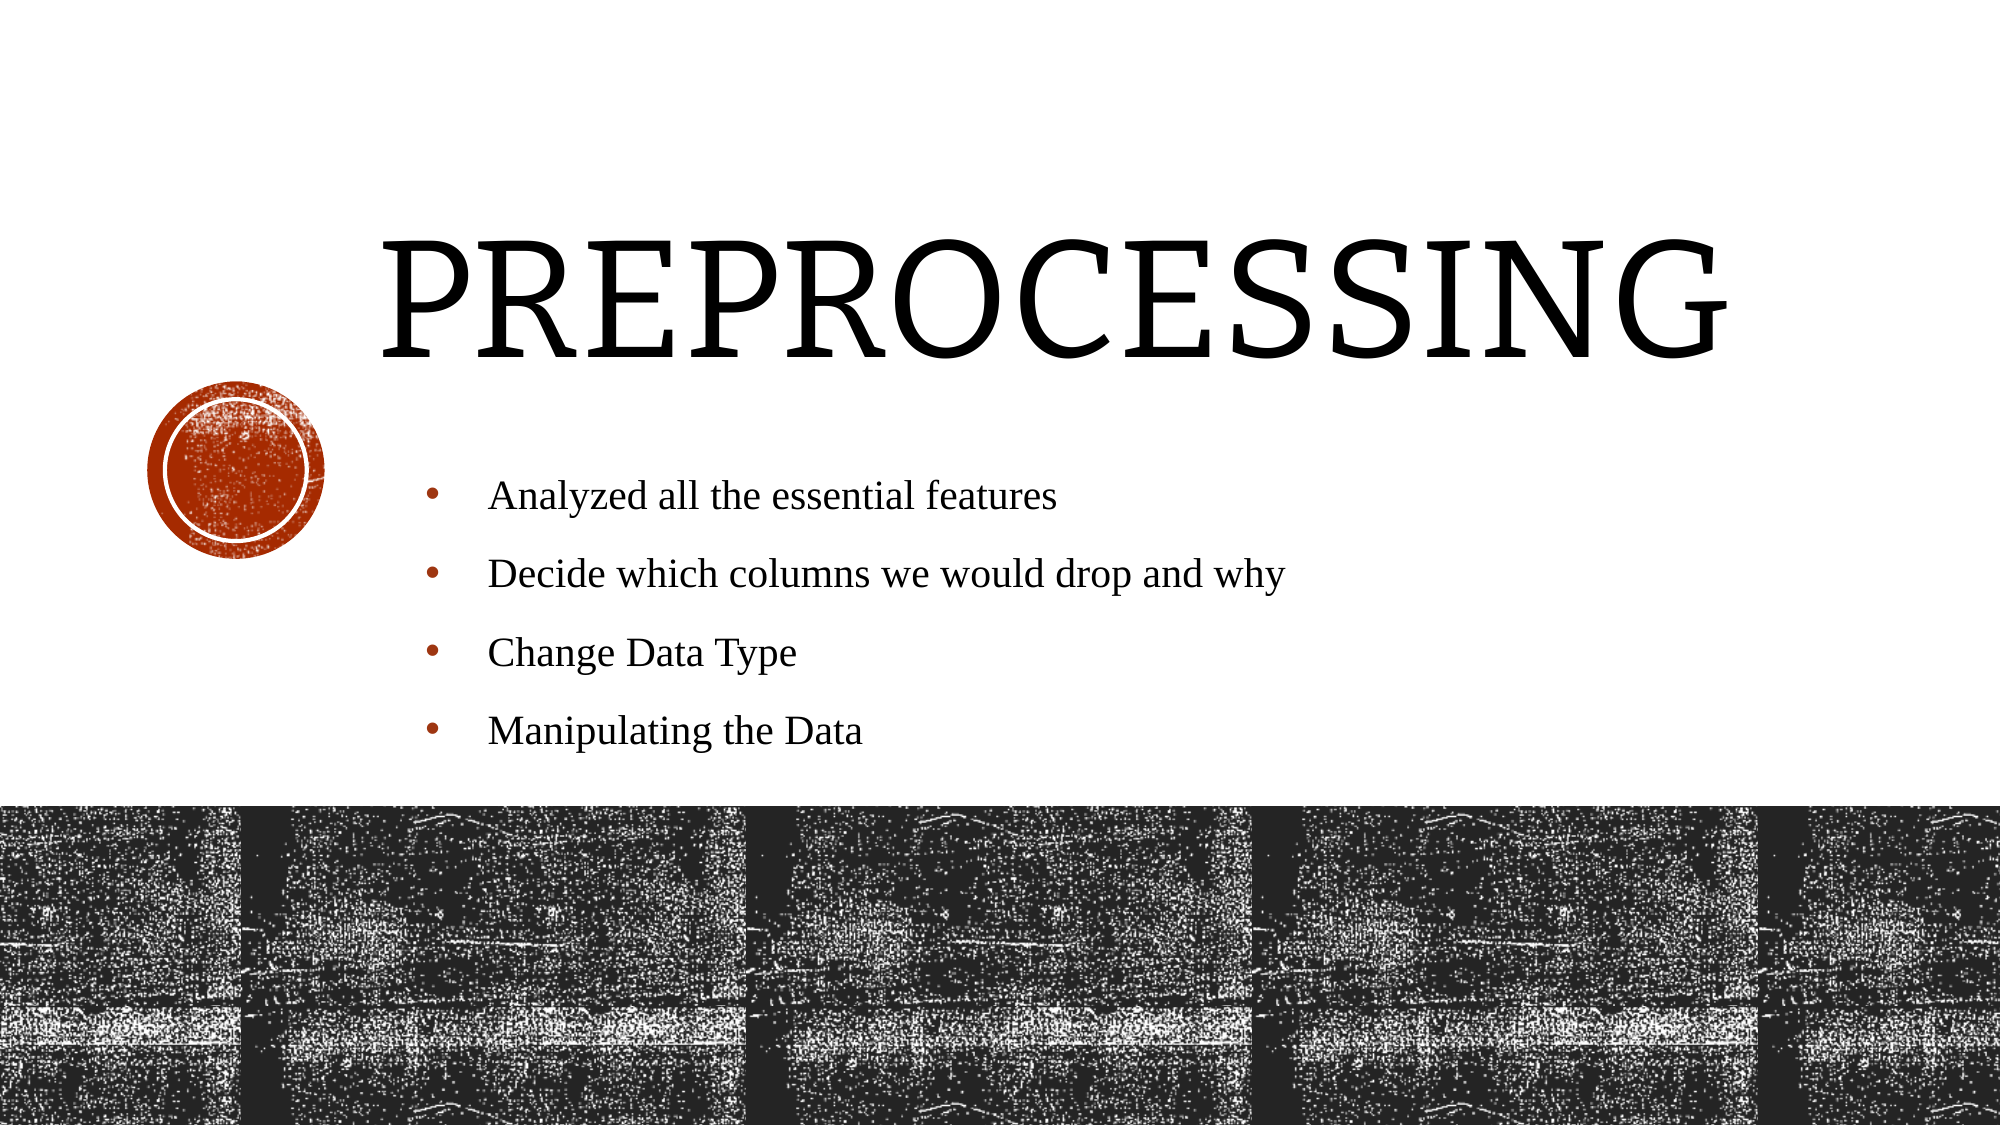

# PREPROCESSING
Analyzed all the essential features
Decide which columns we would drop and why
Change Data Type
Manipulating the Data